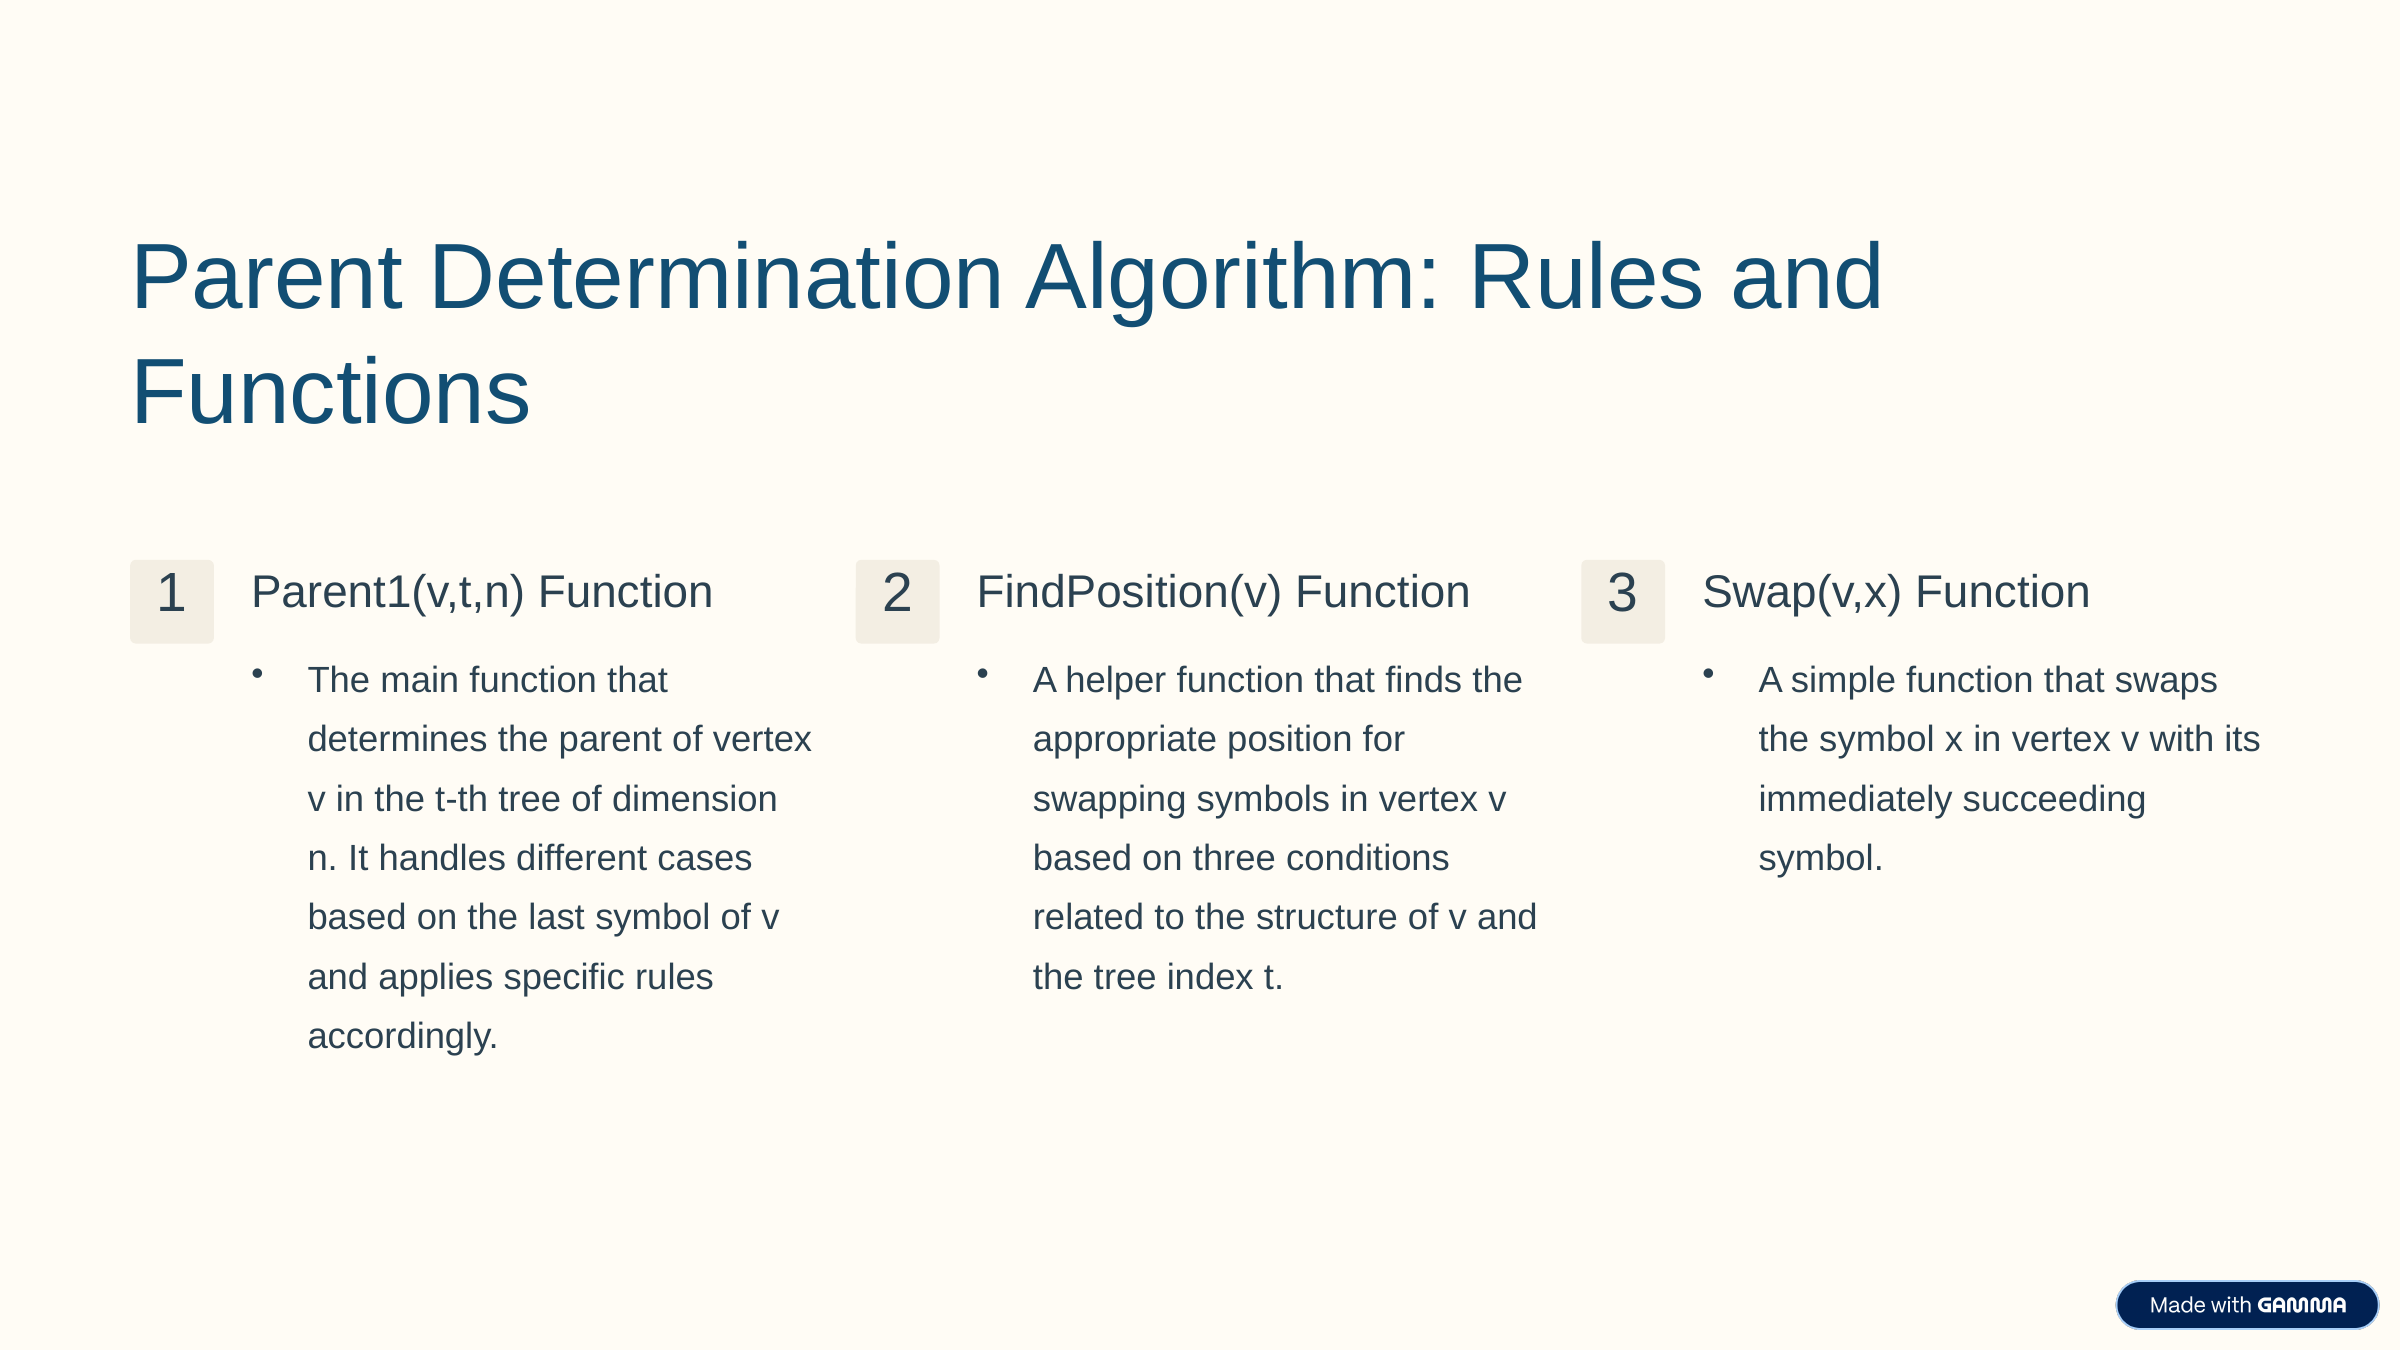

Parent Determination Algorithm: Rules and Functions

Parent1(v,t,n) Function

FindPosition(v) Function

Swap(v,x) Function
1
2
3
The main function that determines the parent of vertex v in the t-th tree of dimension n. It handles different cases based on the last symbol of v and applies specific rules accordingly.
A helper function that finds the appropriate position for swapping symbols in vertex v based on three conditions related to the structure of v and the tree index t.
A simple function that swaps the symbol x in vertex v with its immediately succeeding symbol.